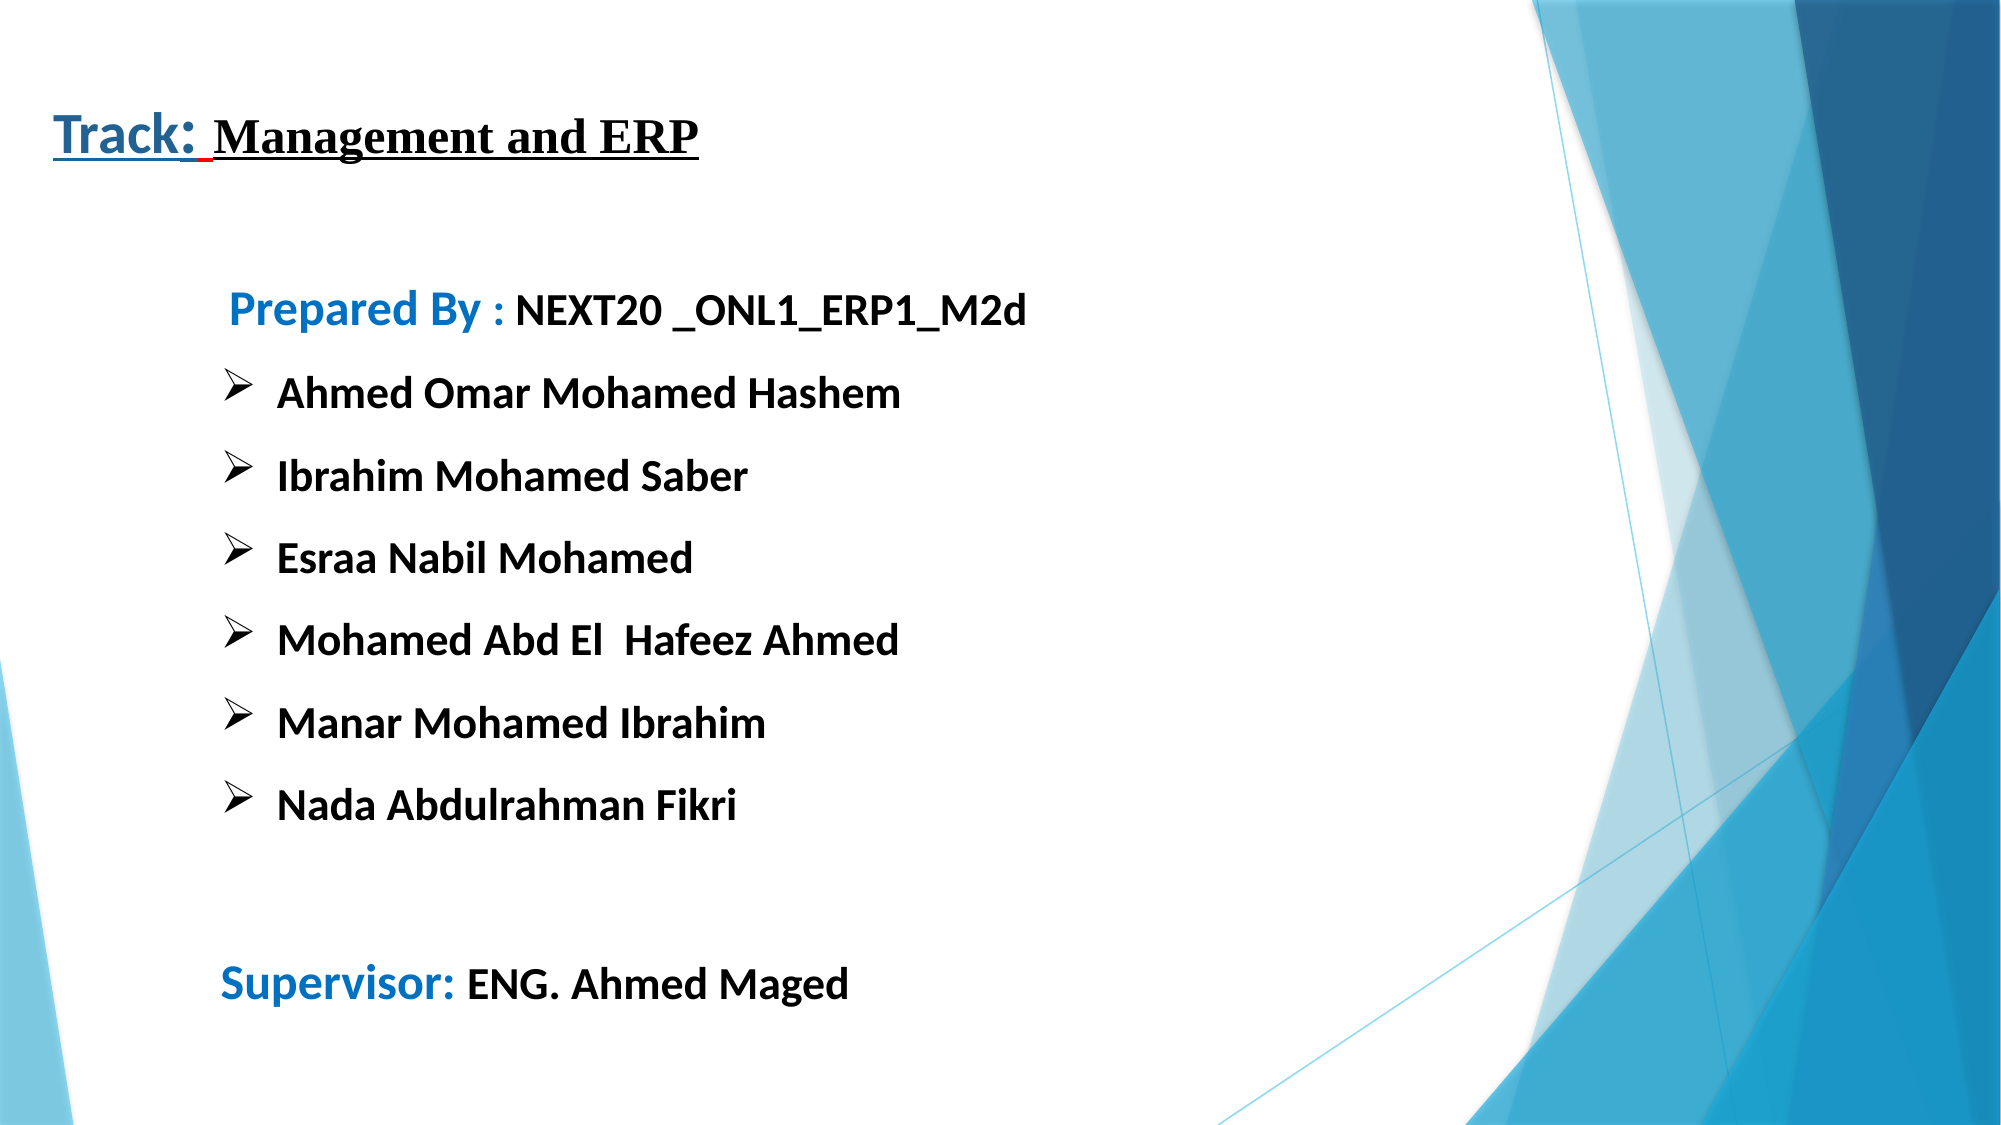

Track: Management and ERP

# Prepared By : NEXT20 _ONL1_ERP1_M2d
Ahmed Omar Mohamed Hashem
Ibrahim Mohamed Saber
Esraa Nabil Mohamed
Mohamed Abd El  Hafeez Ahmed
Manar Mohamed Ibrahim
Nada Abdulrahman Fikri
Supervisor: ENG. Ahmed Maged